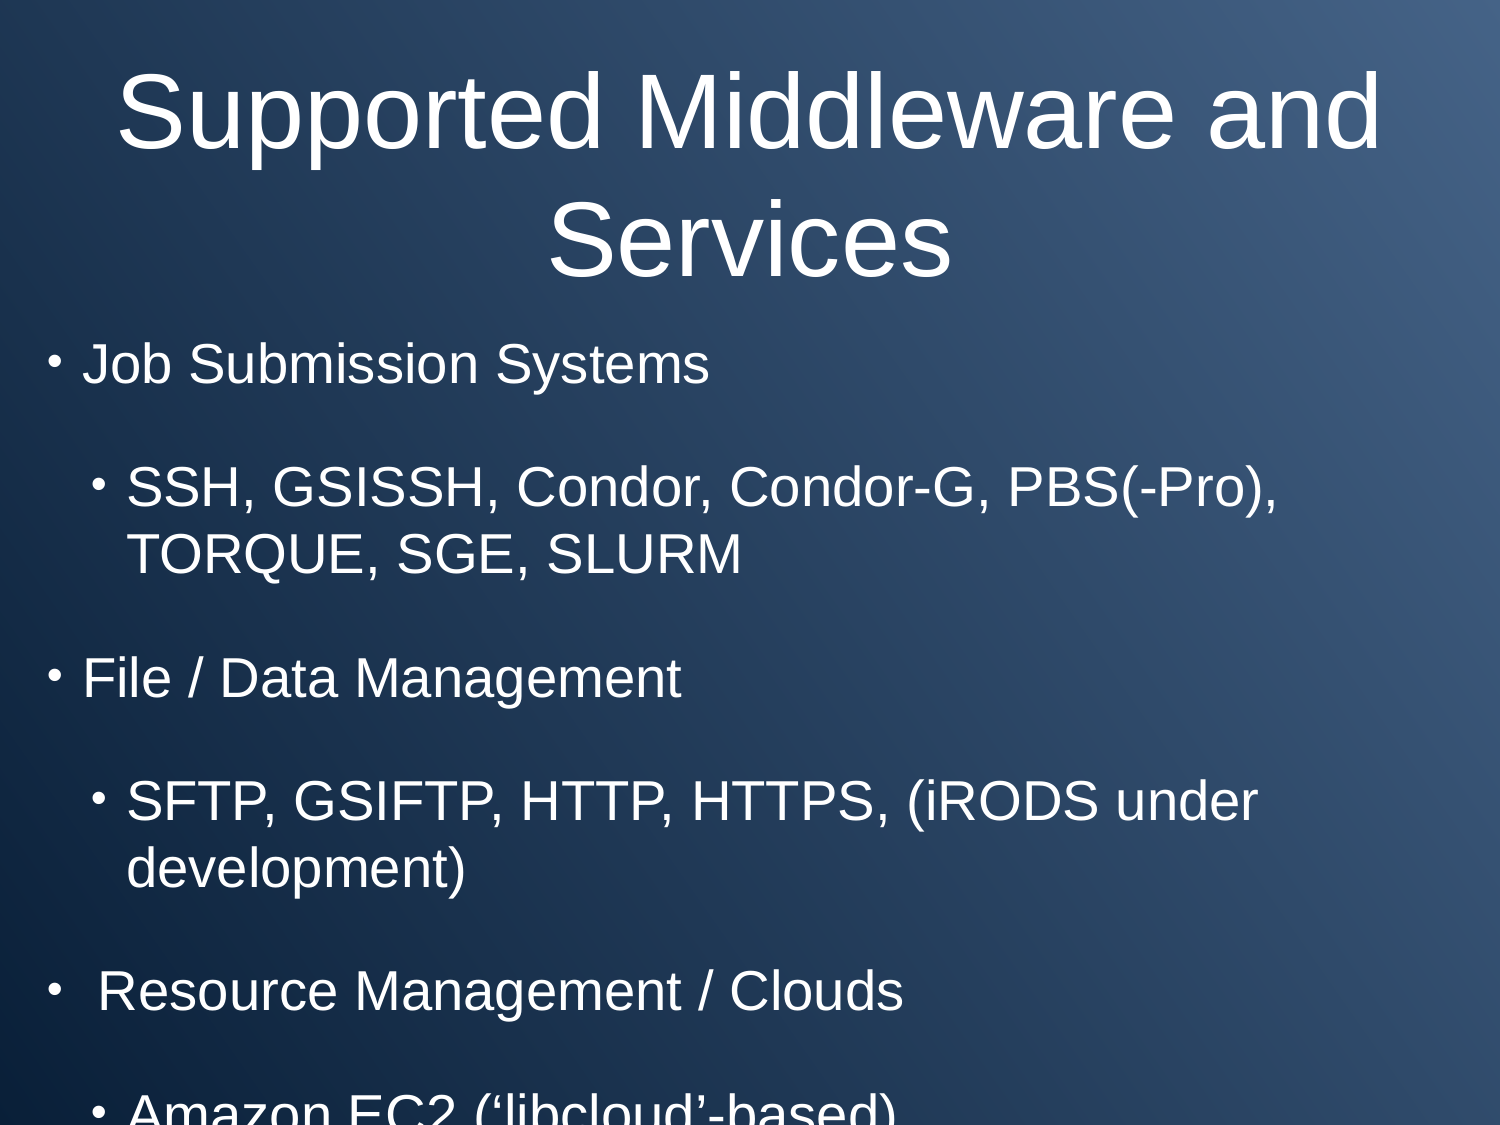

# Supported Middleware and Services
Job Submission Systems
SSH, GSISSH, Condor, Condor-G, PBS(-Pro), TORQUE, SGE, SLURM
File / Data Management
SFTP, GSIFTP, HTTP, HTTPS, (iRODS under development)
 Resource Management / Clouds
Amazon EC2 (‘libcloud’-based)